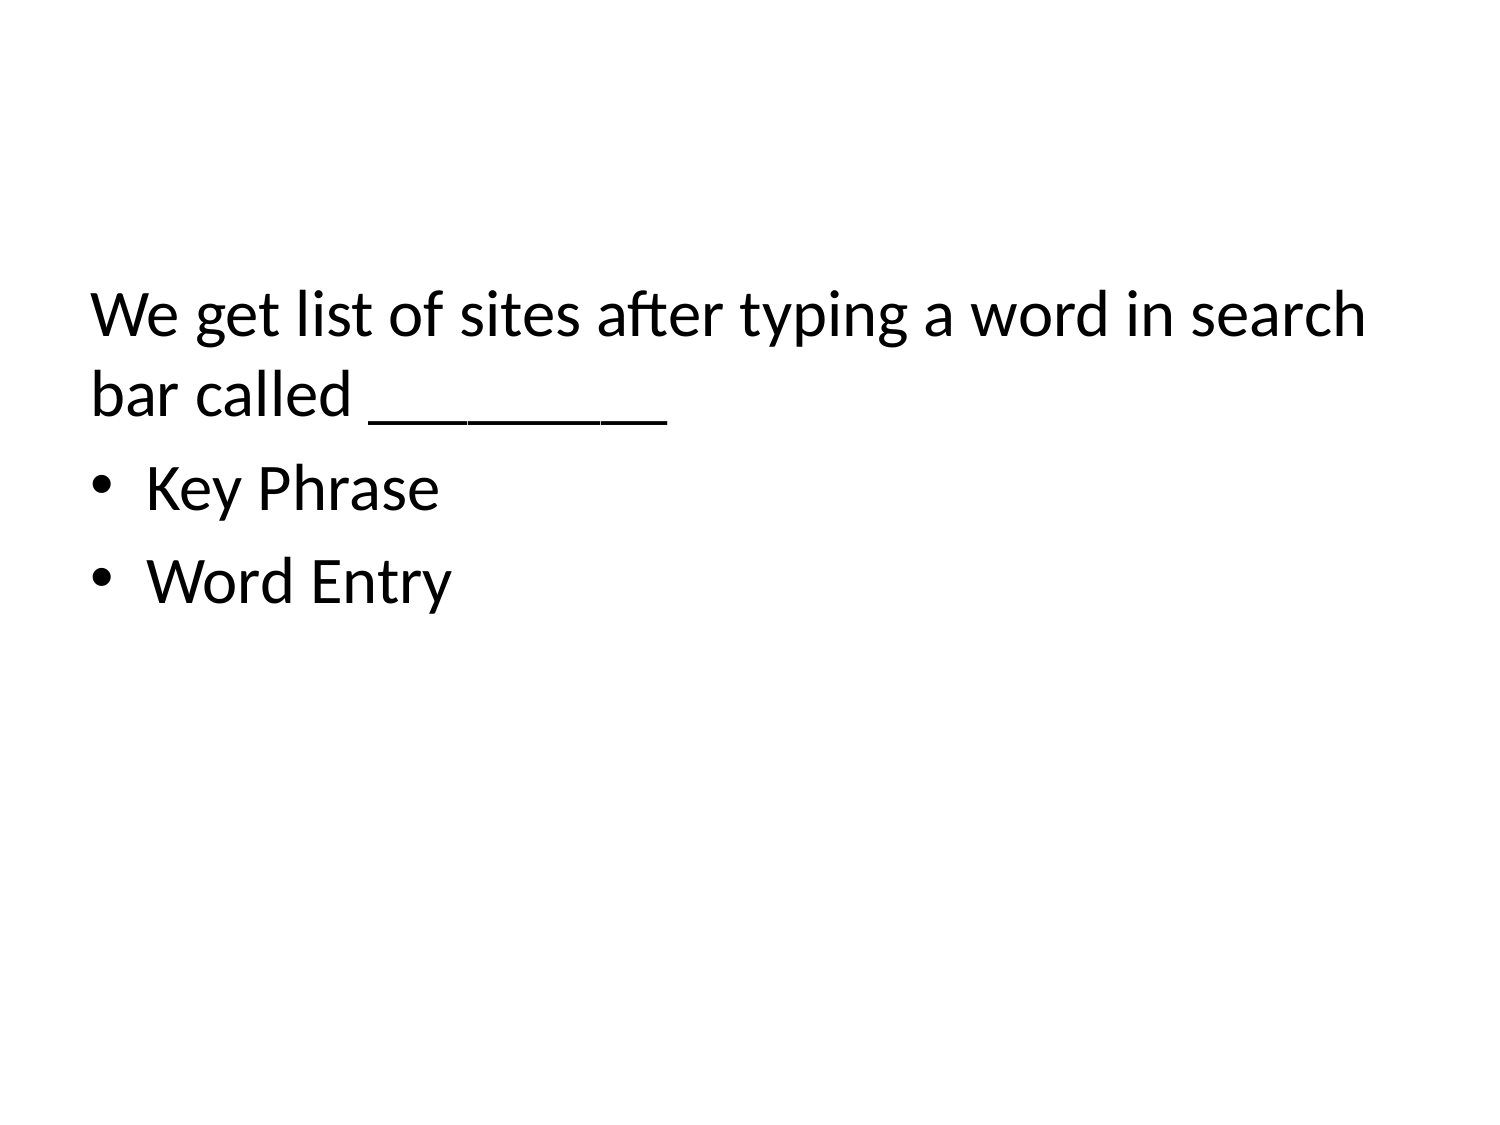

#
We get list of sites after typing a word in search bar called _________
Key Phrase
Word Entry